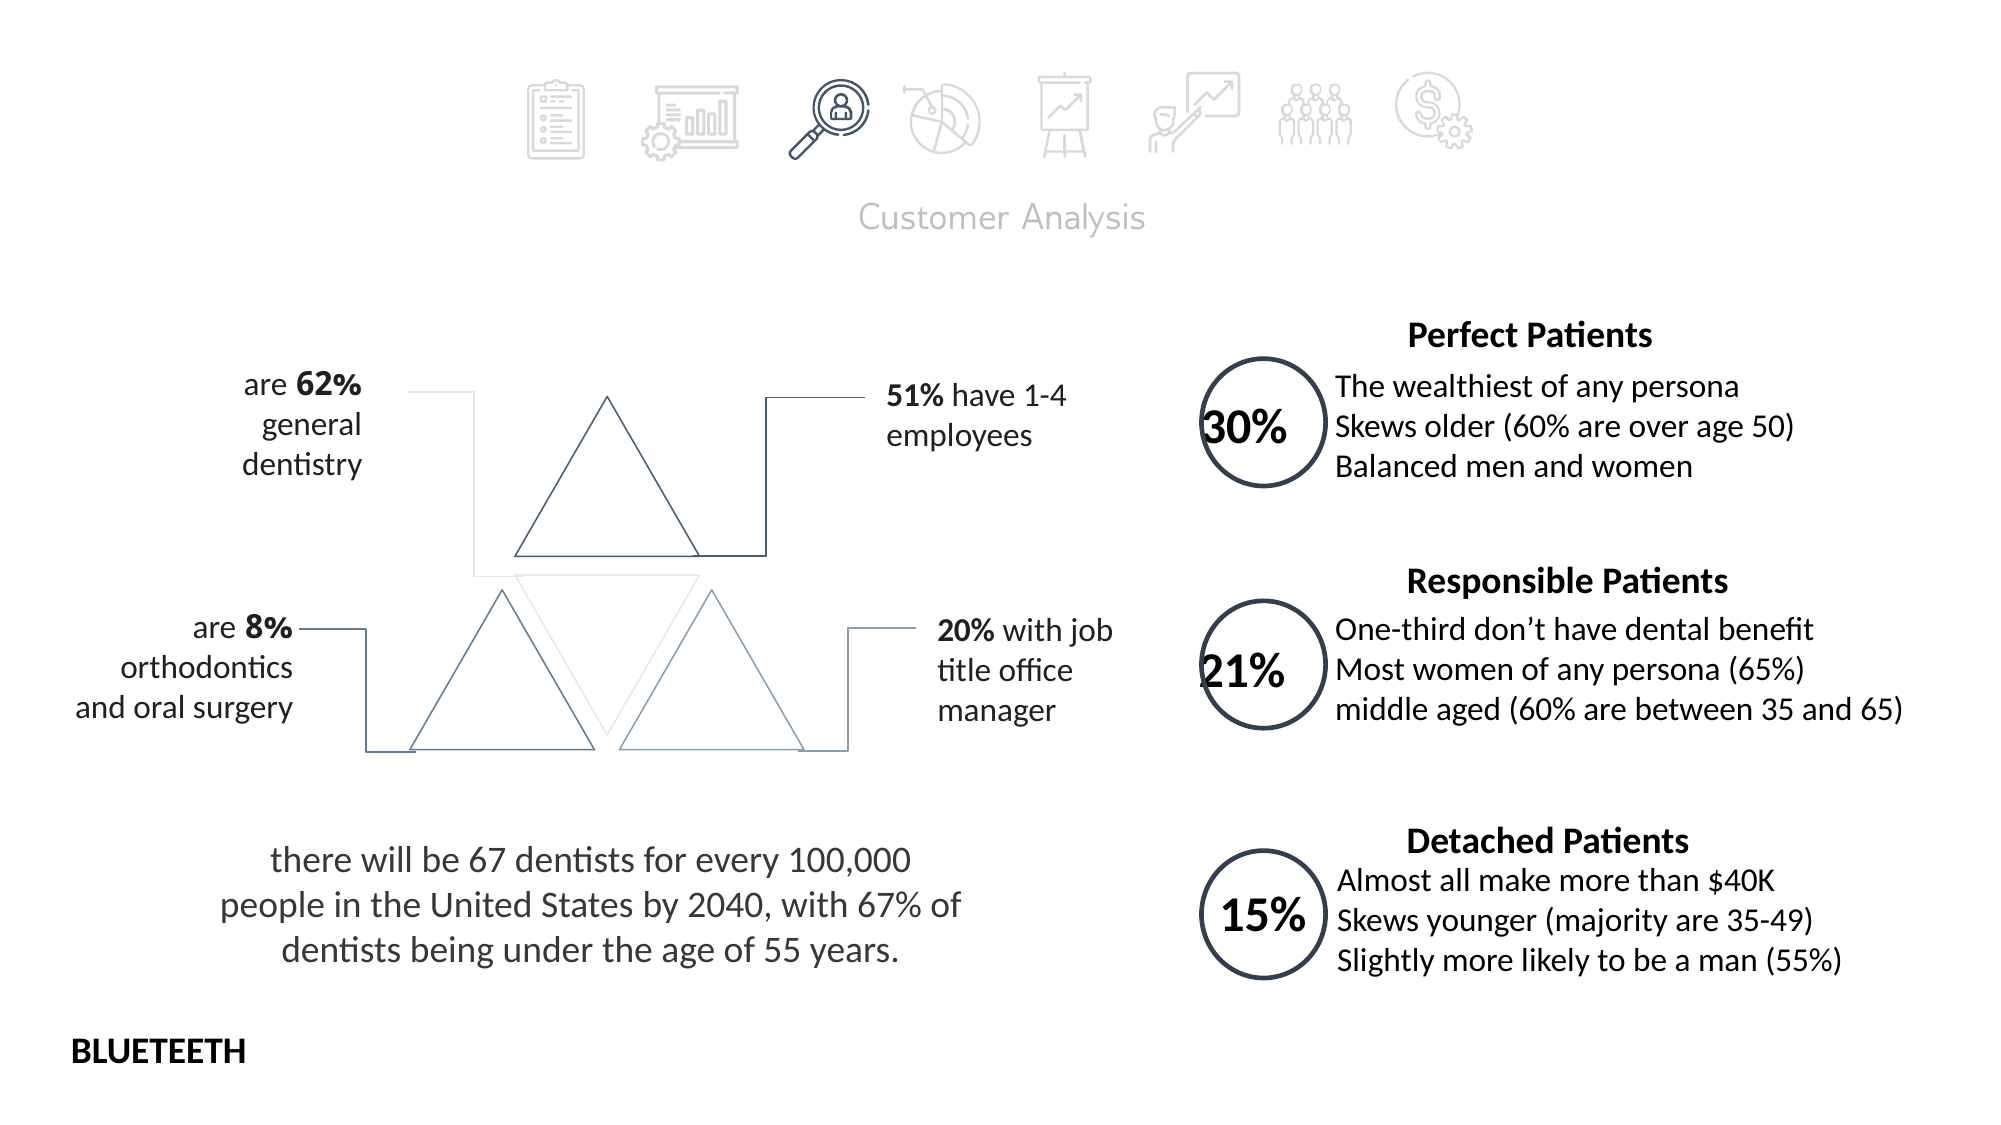

Customer Analysis
Perfect Patients
62% are general dentistry
The wealthiest of any persona
Skews older (60% are over age 50)
Balanced men and women

51% have 1-4 employees
30%

Responsible Patients
8% are orthodontics and oral surgery
One-third don’t have dental benefit
Most women of any persona (65%)
middle aged (60% are between 35 and 65)
20% with job title office manager

21%
Detached Patients
there will be 67 dentists for every 100,000 people in the United States by 2040, with 67% of dentists being under the age of 55 years.

Almost all make more than $40K
Skews younger (majority are 35-49)
Slightly more likely to be a man (55%)
15%
BLUETEETH